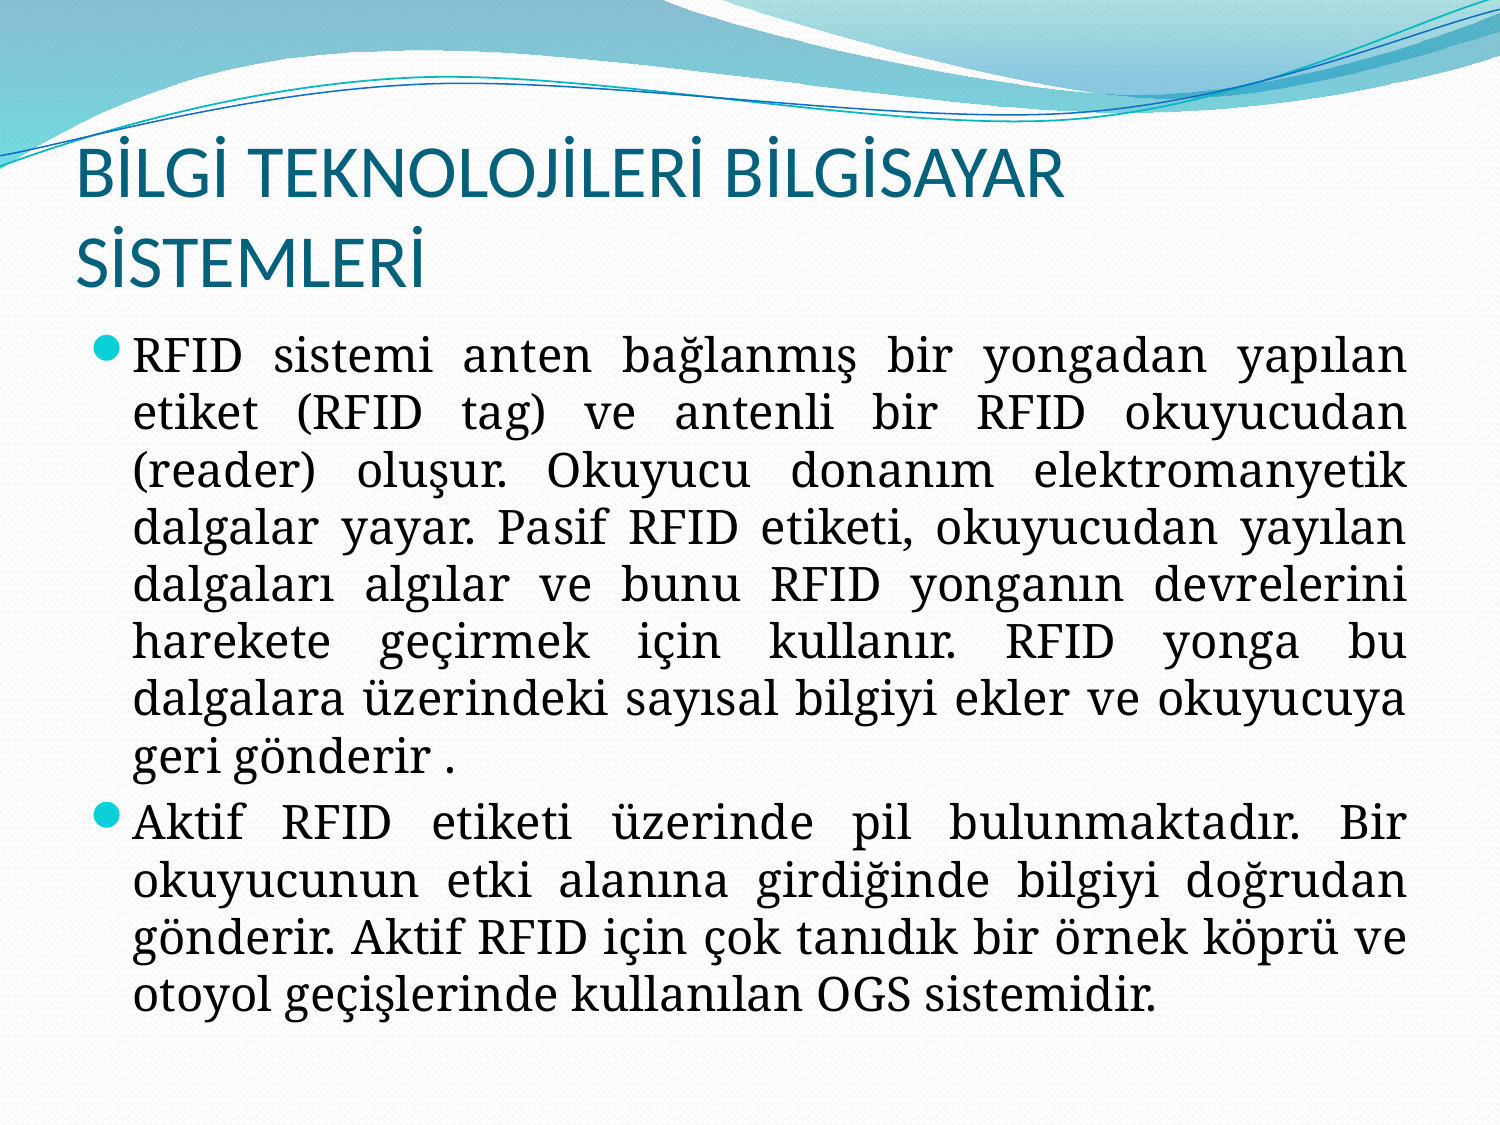

# BİLGİ TEKNOLOJİLERİ BİLGİSAYAR SİSTEMLERİ
RFID sistemi anten bağlanmış bir yongadan yapılan etiket (RFID tag) ve antenli bir RFID okuyucudan (reader) oluşur. Okuyucu donanım elektromanyetik dalgalar yayar. Pasif RFID etiketi, okuyucudan yayılan dalgaları algılar ve bunu RFID yonganın devrelerini harekete geçirmek için kullanır. RFID yonga bu dalgalara üzerindeki sayısal bilgiyi ekler ve okuyucuya geri gönderir .
Aktif RFID etiketi üzerinde pil bulunmaktadır. Bir okuyucunun etki alanına girdiğinde bilgiyi doğrudan gönderir. Aktif RFID için çok tanıdık bir örnek köprü ve otoyol geçişlerinde kullanılan OGS sistemidir.